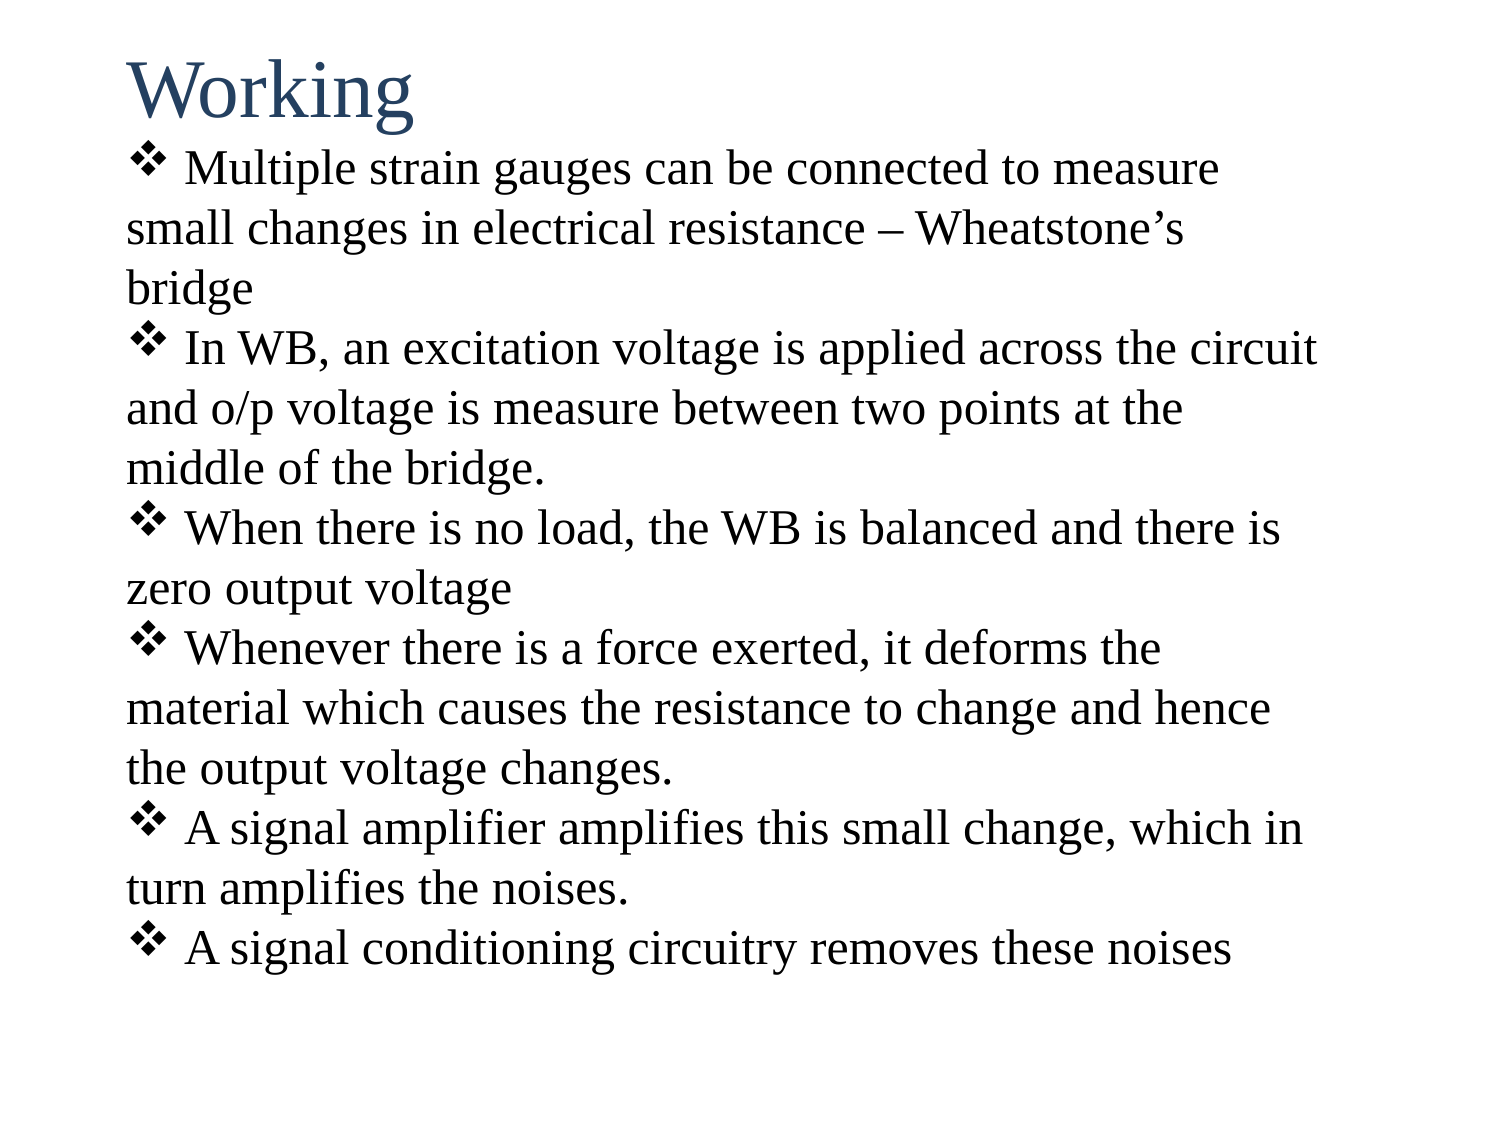

# Working
 Multiple strain gauges can be connected to measure small changes in electrical resistance – Wheatstone’s bridge
 In WB, an excitation voltage is applied across the circuit and o/p voltage is measure between two points at the middle of the bridge.
 When there is no load, the WB is balanced and there is zero output voltage
 Whenever there is a force exerted, it deforms the material which causes the resistance to change and hence the output voltage changes.
 A signal amplifier amplifies this small change, which in turn amplifies the noises.
 A signal conditioning circuitry removes these noises